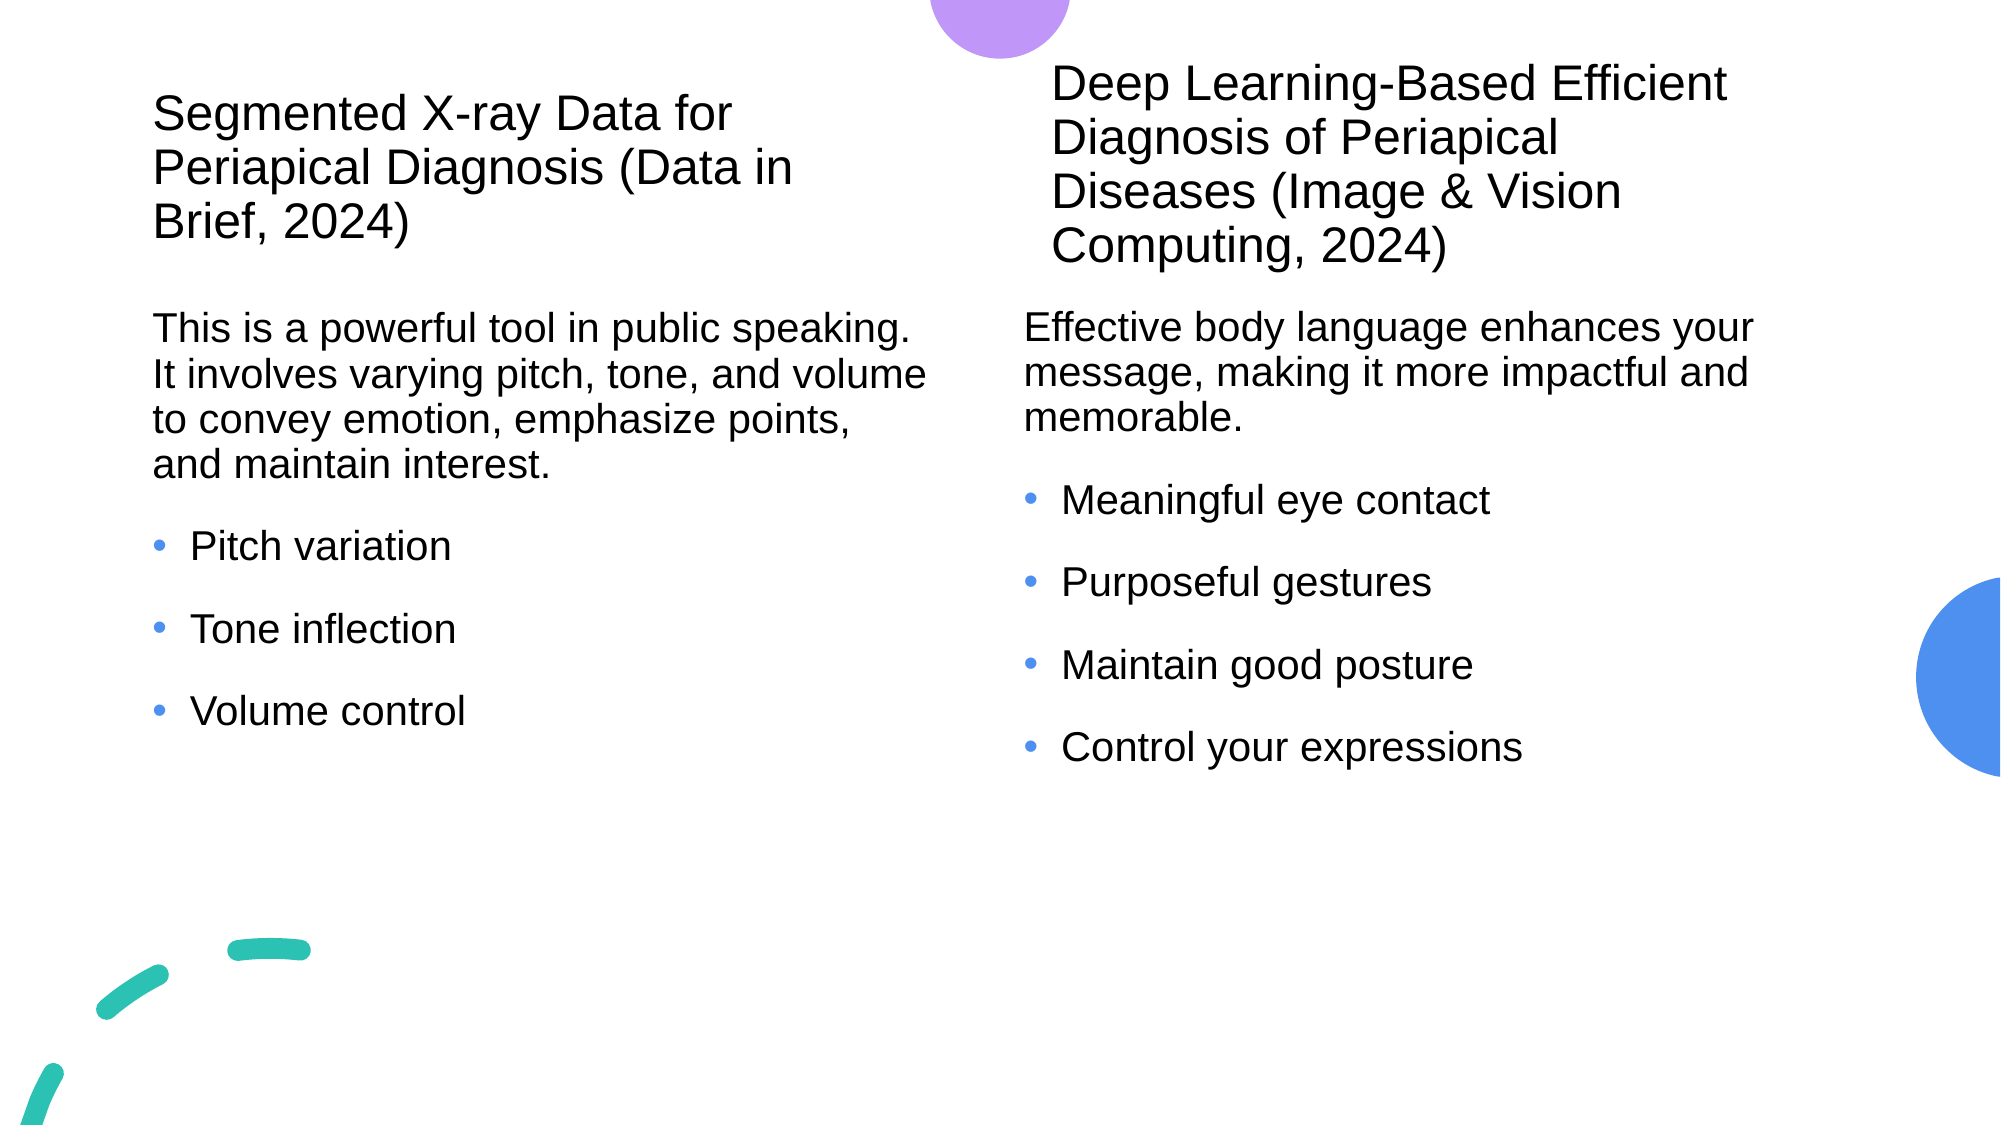

Deep Learning-Based Efficient Diagnosis of Periapical Diseases (Image & Vision Computing, 2024)
# Segmented X‑ray Data for Periapical Diagnosis (Data in Brief, 2024)
Effective body language enhances your message, making it more impactful and memorable.
Meaningful eye contact
Purposeful gestures
Maintain good posture
Control your expressions
This is a powerful tool in public speaking. It involves varying pitch, tone, and volume to convey emotion, emphasize points, and maintain interest.
Pitch variation
Tone inflection
Volume control